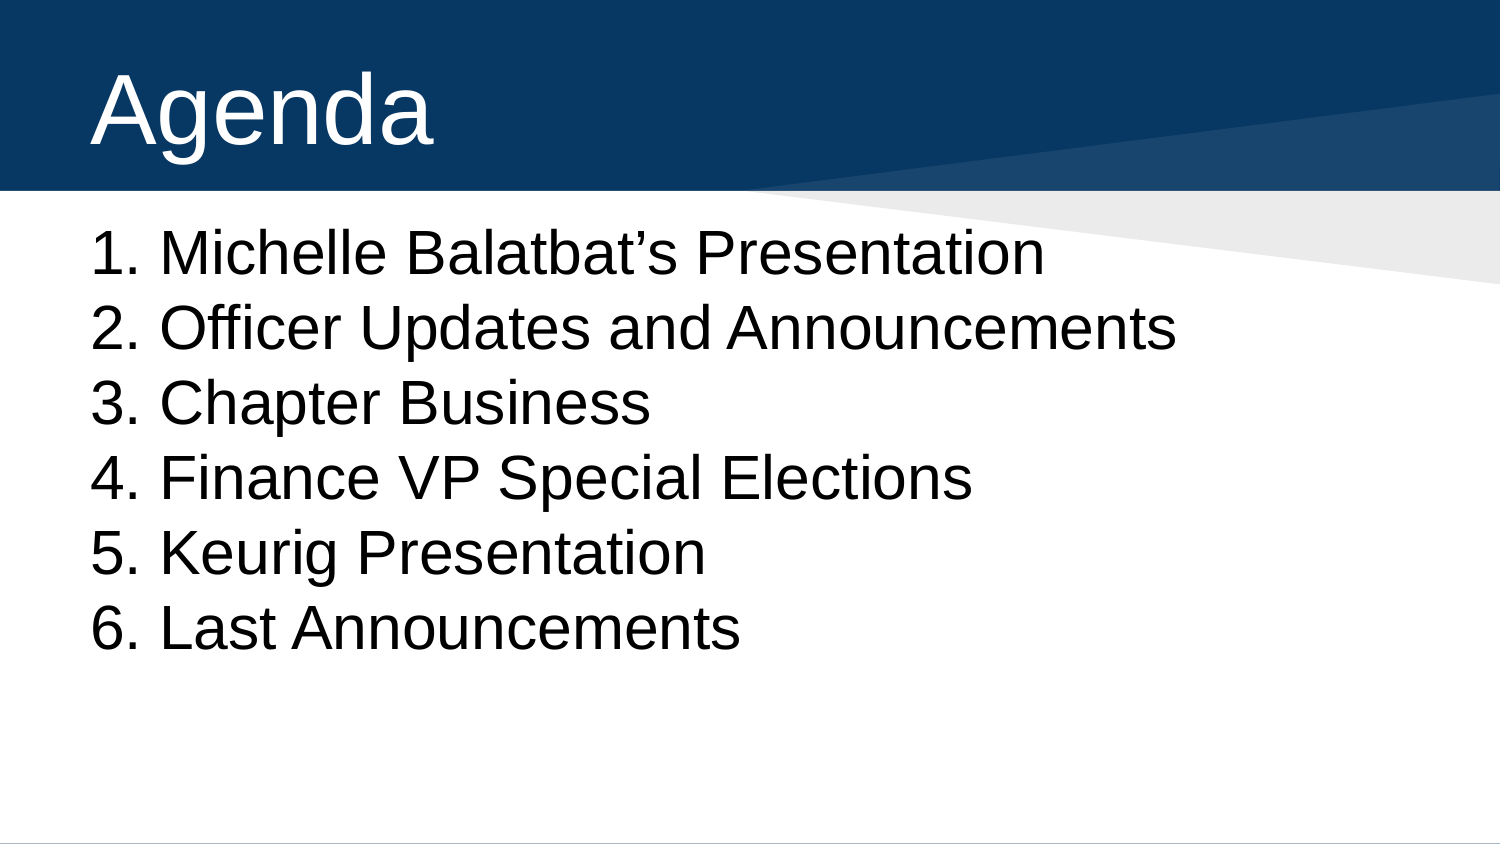

# Agenda
1. Michelle Balatbat’s Presentation
2. Officer Updates and Announcements
3. Chapter Business
4. Finance VP Special Elections
5. Keurig Presentation
6. Last Announcements